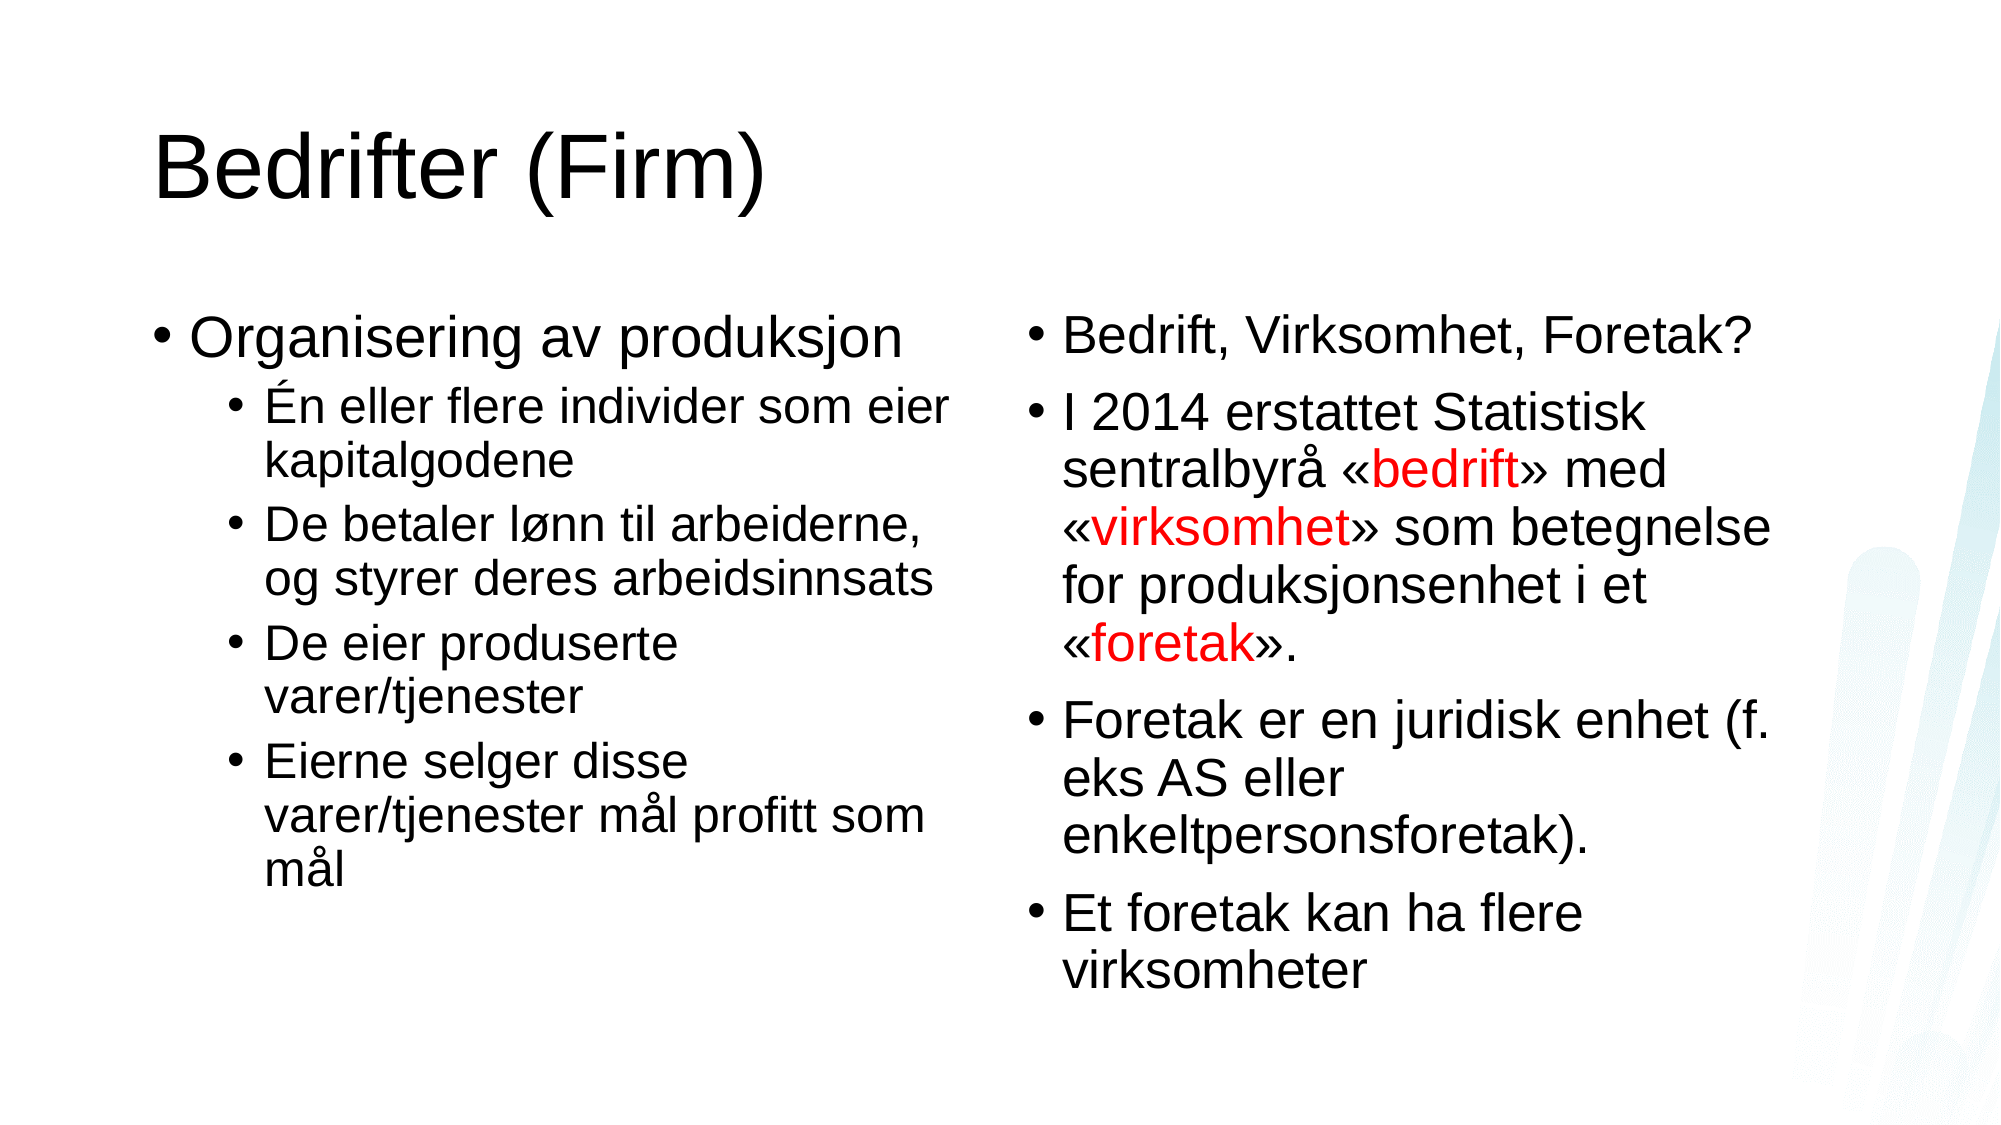

# Bedrifter (Firm)
Organisering av produksjon
Én eller flere individer som eier kapitalgodene
De betaler lønn til arbeiderne, og styrer deres arbeidsinnsats
De eier produserte varer/tjenester
Eierne selger disse varer/tjenester mål profitt som mål

Bedrift, Virksomhet, Foretak?
I 2014 erstattet Statistisk sentralbyrå «bedrift» med «virksomhet» som betegnelse for produksjonsenhet i et «foretak».
Foretak er en juridisk enhet (f. eks AS eller enkeltpersonsforetak).
Et foretak kan ha flere virksomheter